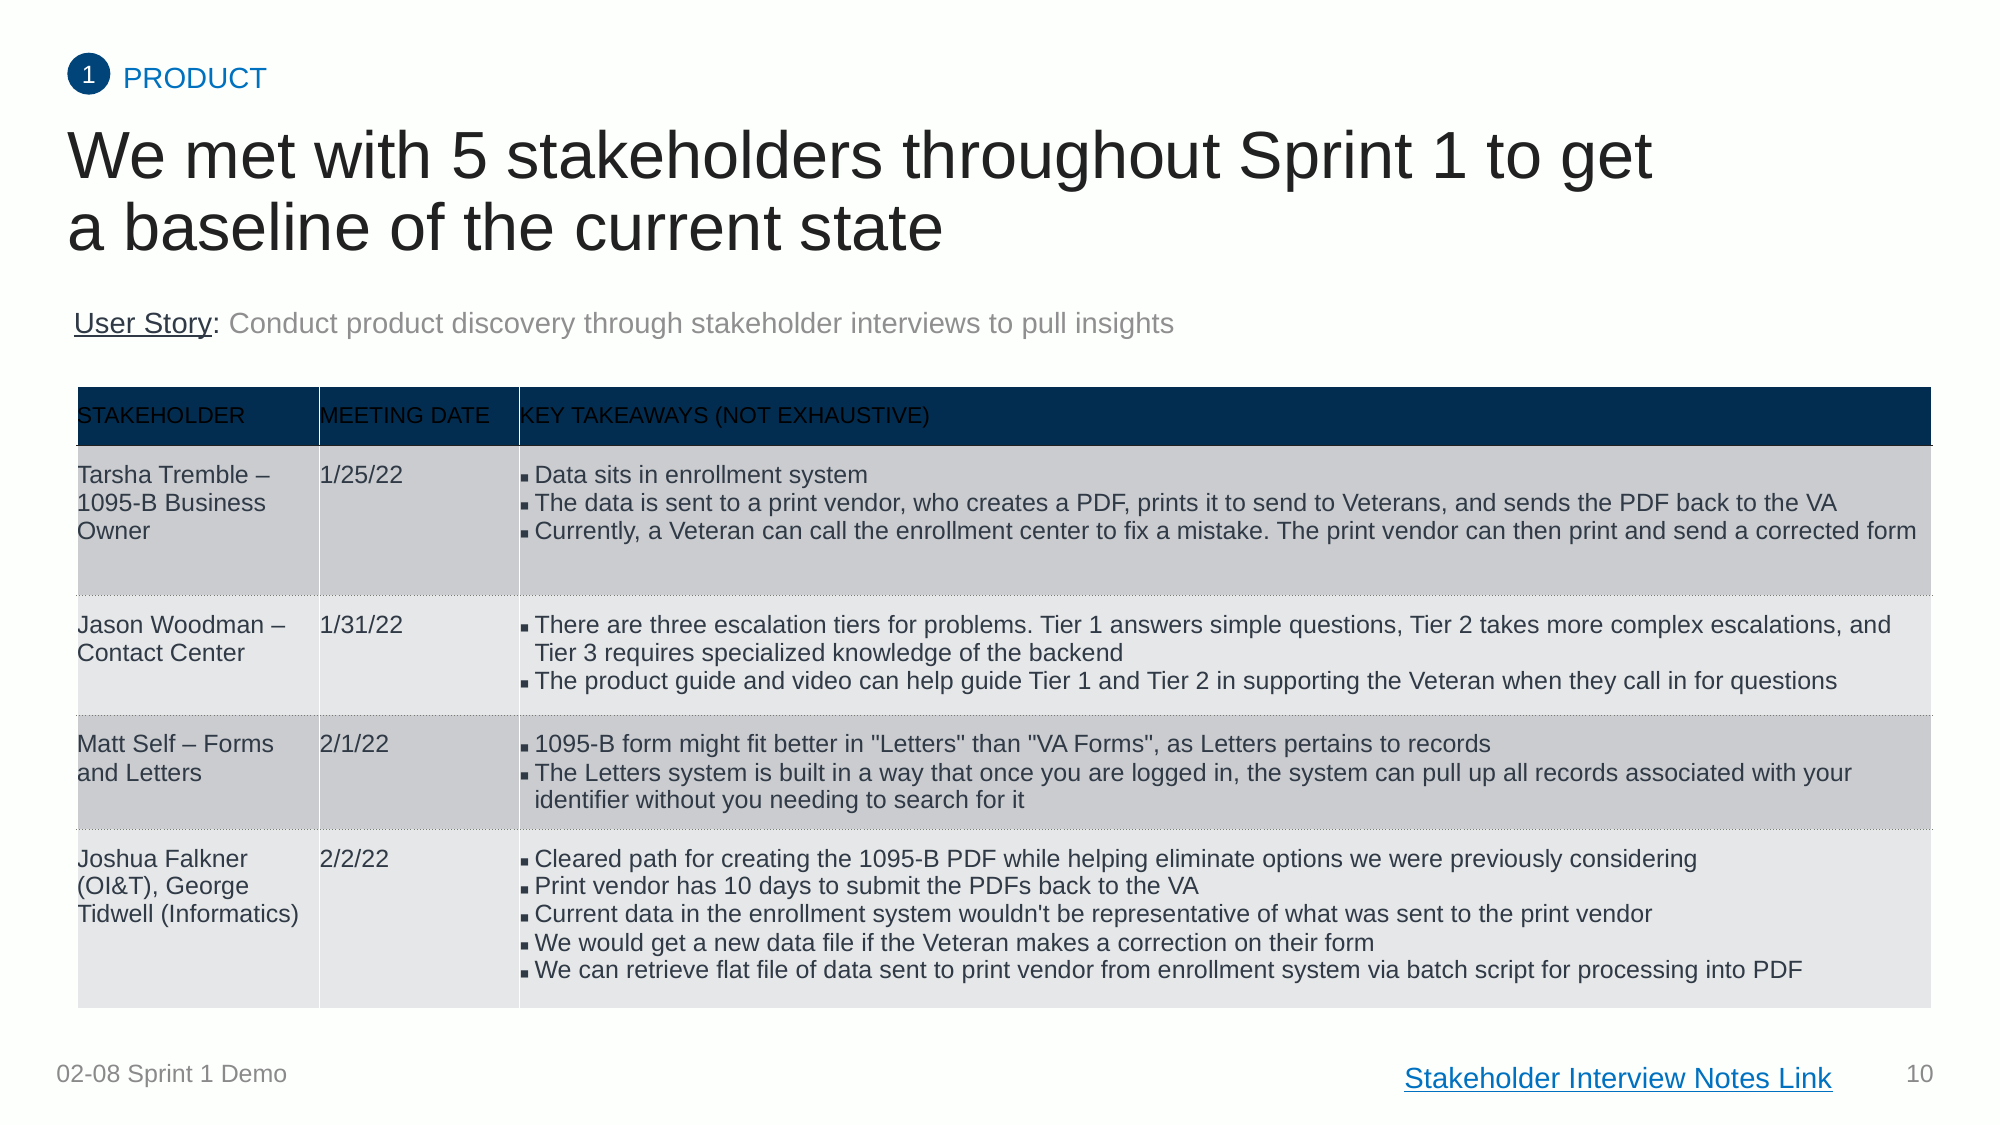

PRODUCT
1
# We met with 5 stakeholders throughout Sprint 1 to get a baseline of the current state
User Story: Conduct product discovery through stakeholder interviews to pull insights
| STAKEHOLDER | MEETING DATE | KEY TAKEAWAYS (NOT EXHAUSTIVE) |
| --- | --- | --- |
| Tarsha Tremble – 1095-B Business Owner | 1/25/22 | Data sits in enrollment system The data is sent to a print vendor, who creates a PDF, prints it to send to Veterans, and sends the PDF back to the VA  Currently, a Veteran can call the enrollment center to fix a mistake. The print vendor can then print and send a corrected form |
| Jason Woodman – Contact Center | 1/31/22 | There are three escalation tiers for problems. Tier 1 answers simple questions, Tier 2 takes more complex escalations, and Tier 3 requires specialized knowledge of the backend The product guide and video can help guide Tier 1 and Tier 2 in supporting the Veteran when they call in for questions |
| Matt Self – Forms and Letters | 2/1/22 | 1095-B form might fit better in "Letters" than "VA Forms", as Letters pertains to records The Letters system is built in a way that once you are logged in, the system can pull up all records associated with your identifier without you needing to search for it |
| Joshua Falkner (OI&T), George Tidwell (Informatics) | 2/2/22 | Cleared path for creating the 1095-B PDF while helping eliminate options we were previously considering Print vendor has 10 days to submit the PDFs back to the VA Current data in the enrollment system wouldn't be representative of what was sent to the print vendor We would get a new data file if the Veteran makes a correction on their form We can retrieve flat file of data sent to print vendor from enrollment system via batch script for processing into PDF |
02-08 Sprint 1 Demo
10
Stakeholder Interview Notes Link